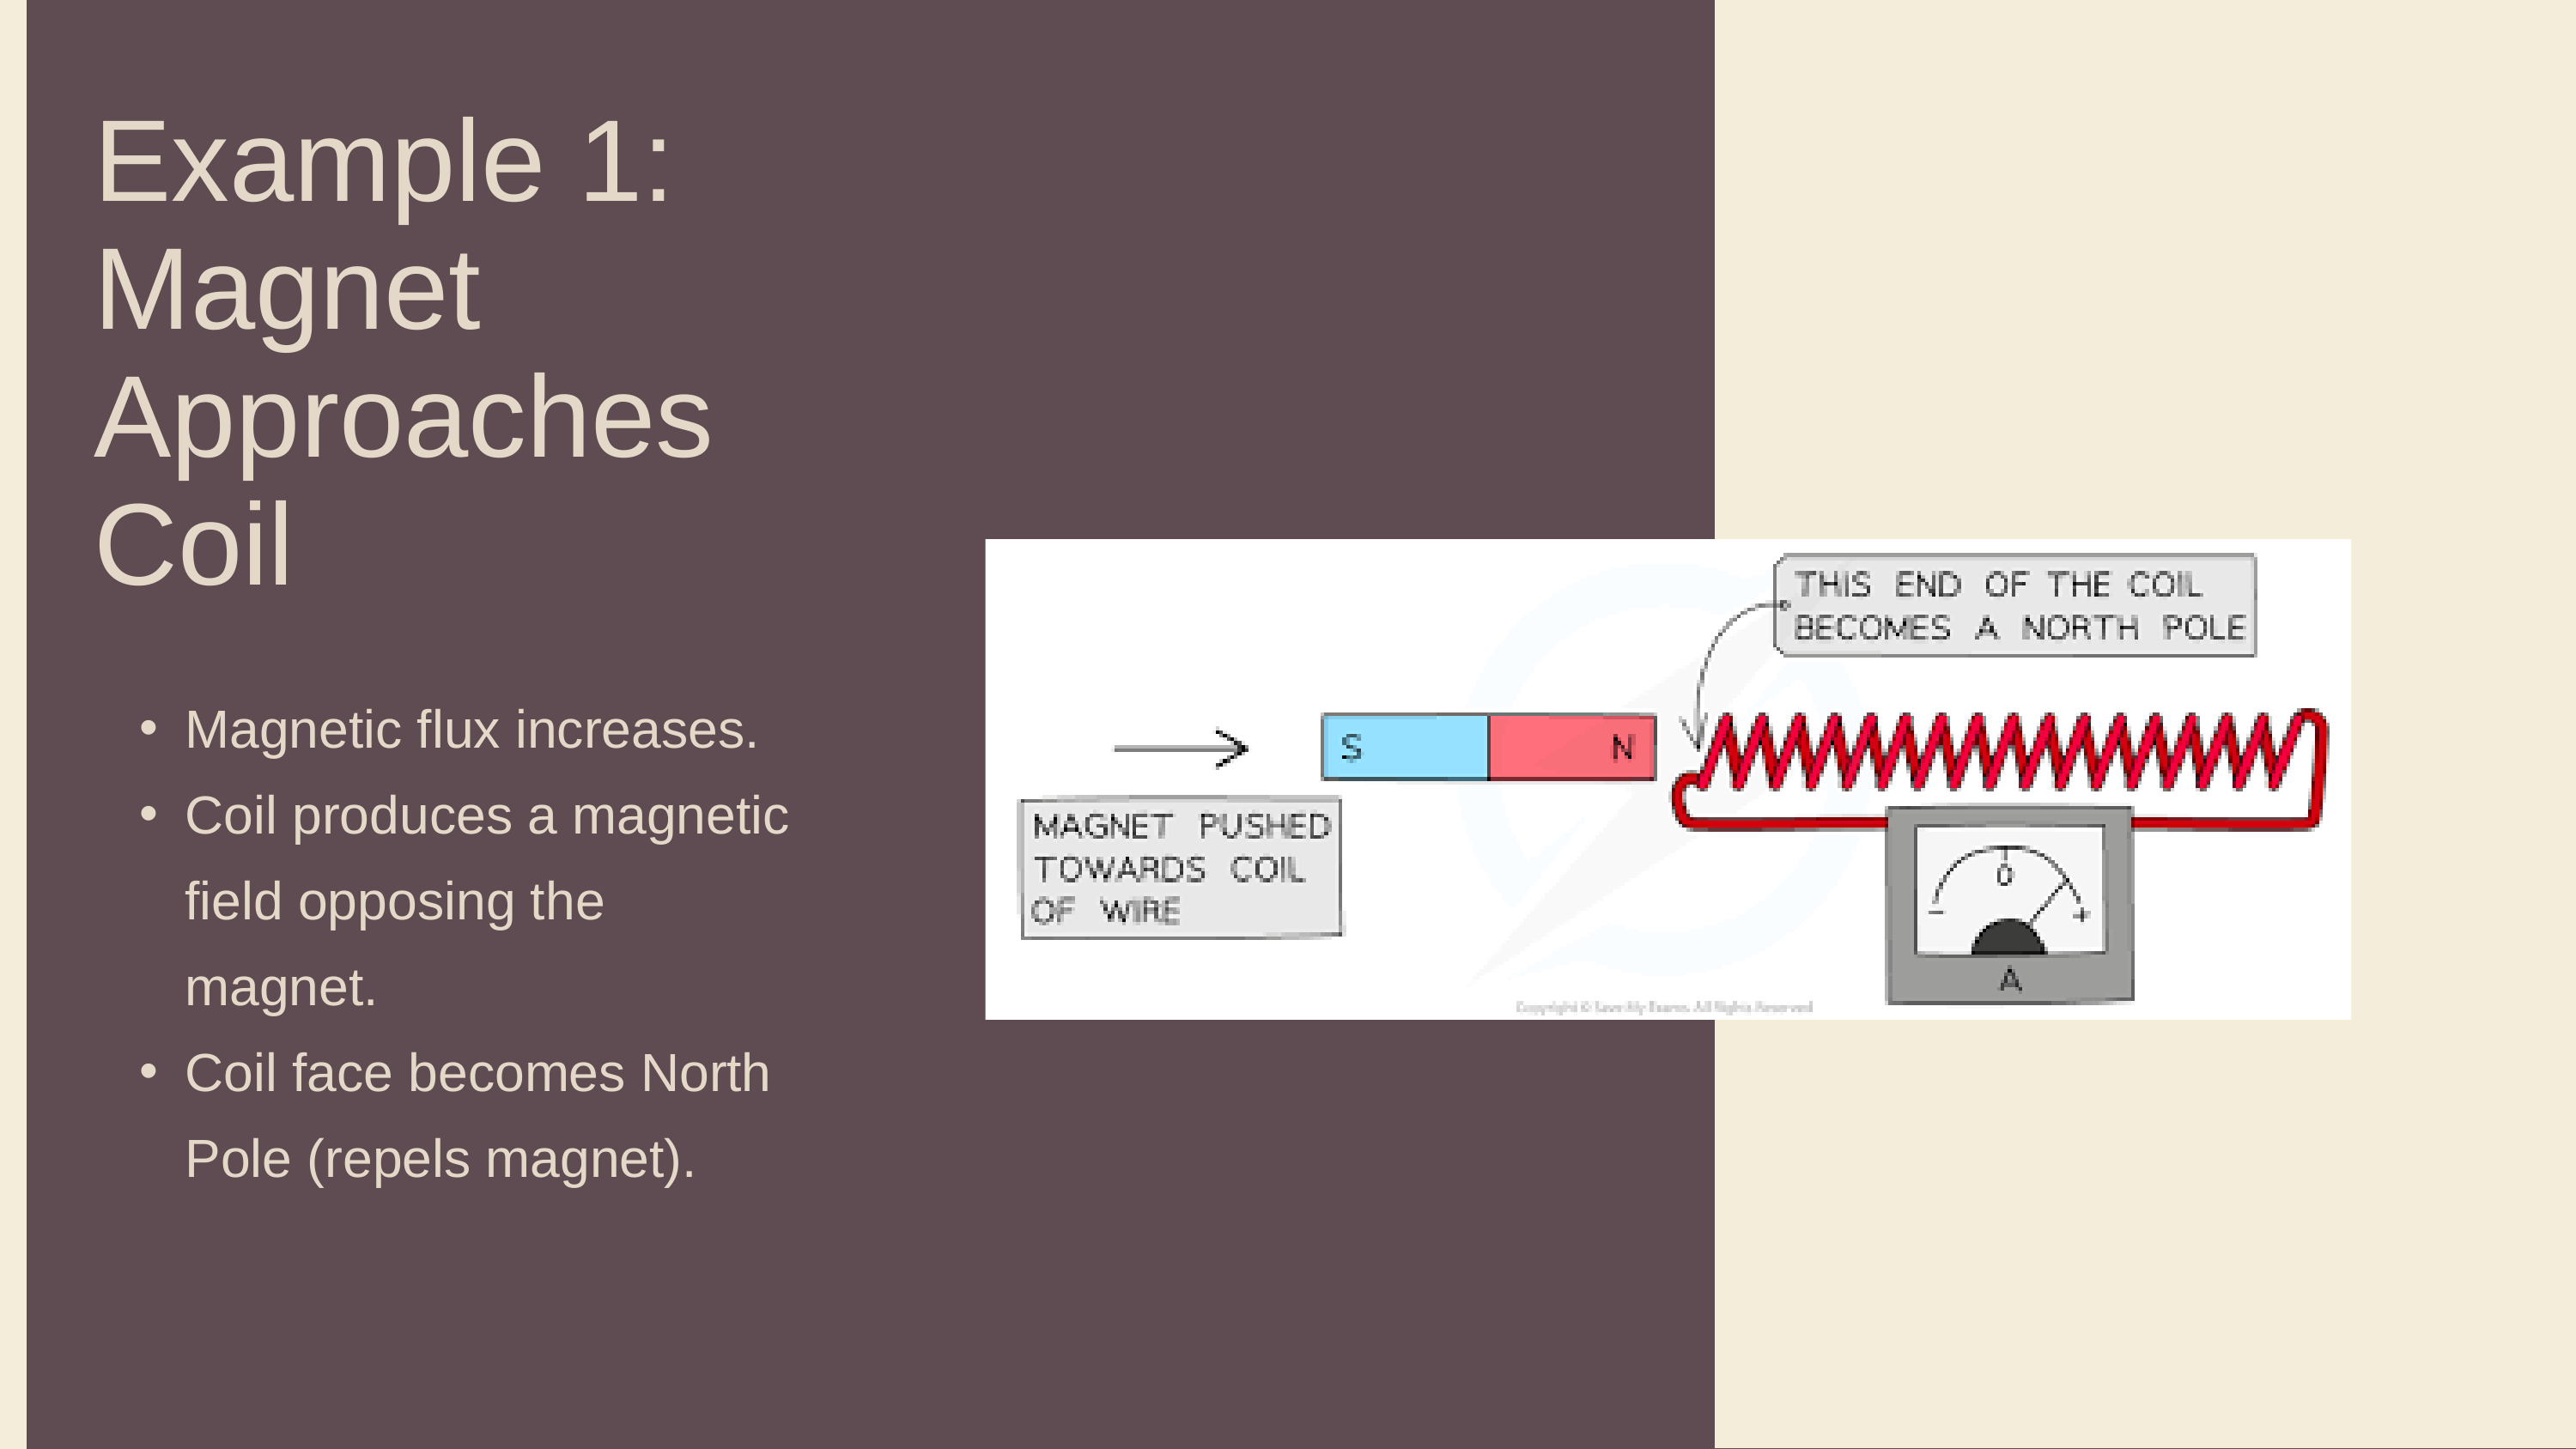

Example 1: Magnet Approaches Coil

Magnetic flux increases.
Coil produces a magnetic field opposing the magnet.
Coil face becomes North Pole (repels magnet).